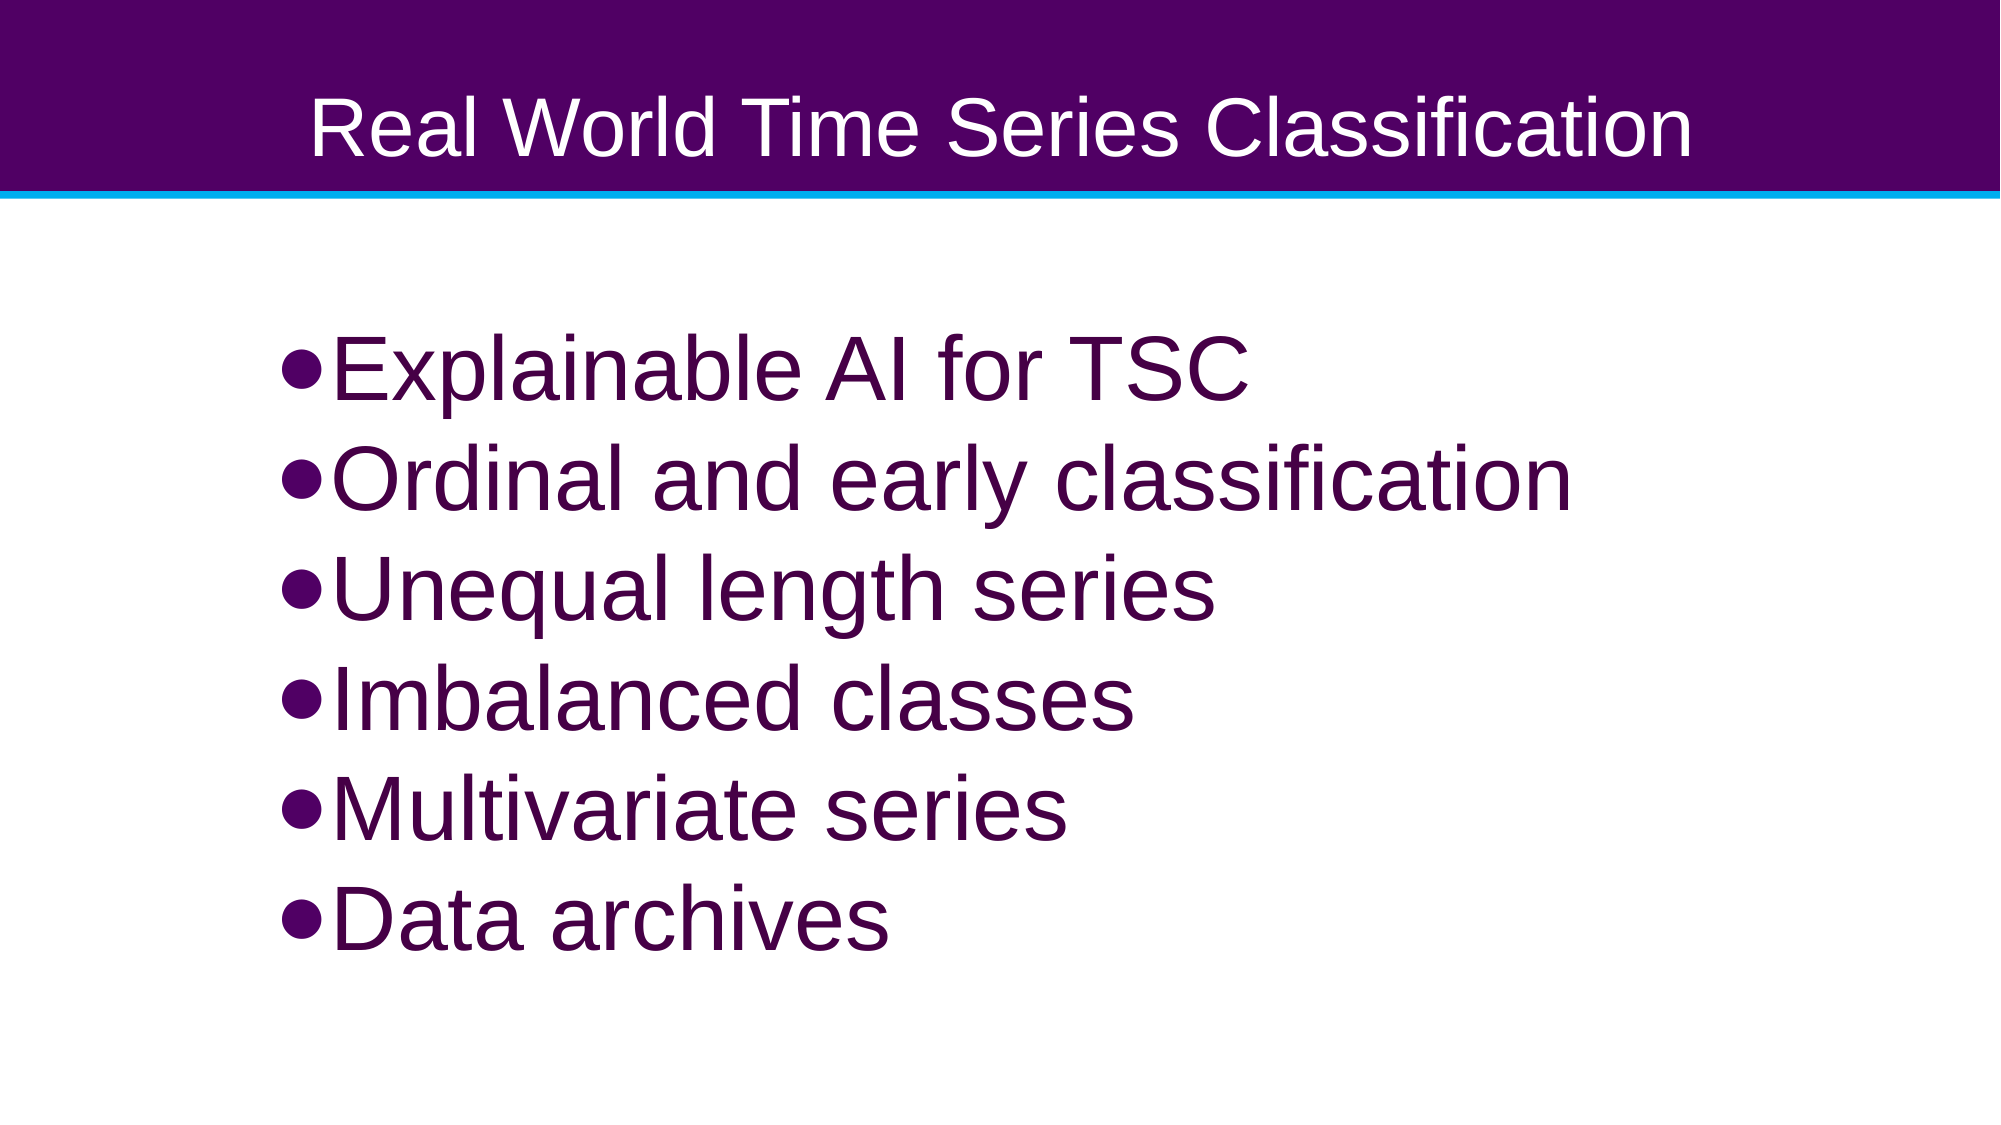

# Real World Time Series Classification
Explainable AI for TSC
Ordinal and early classification
Unequal length series
Imbalanced classes
Multivariate series
Data archives